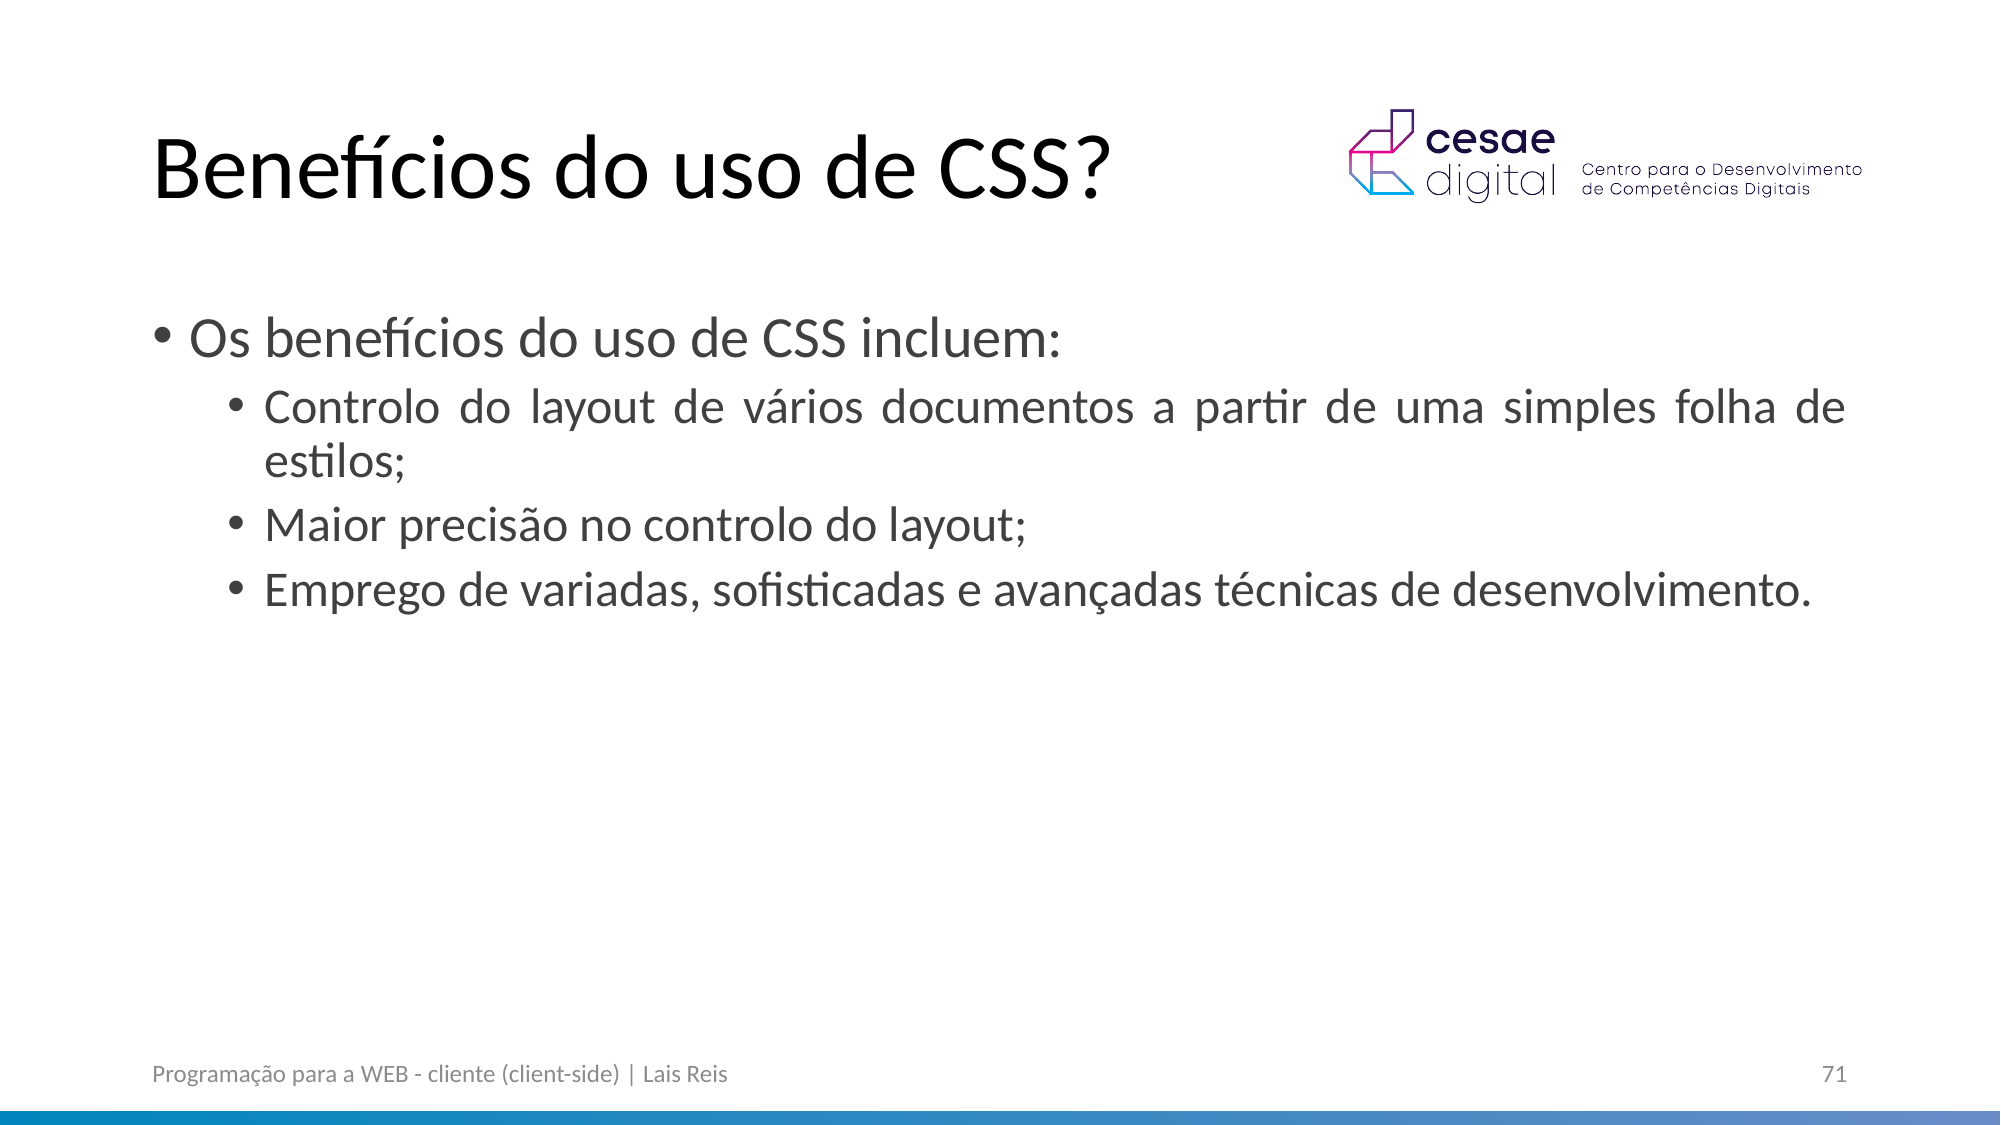

# Benefícios do uso de CSS?
Os benefícios do uso de CSS incluem:
Controlo do layout de vários documentos a partir de uma simples folha de estilos;
Maior precisão no controlo do layout;
Emprego de variadas, sofisticadas e avançadas técnicas de desenvolvimento.
Programação para a WEB - cliente (client-side) | Lais Reis
71